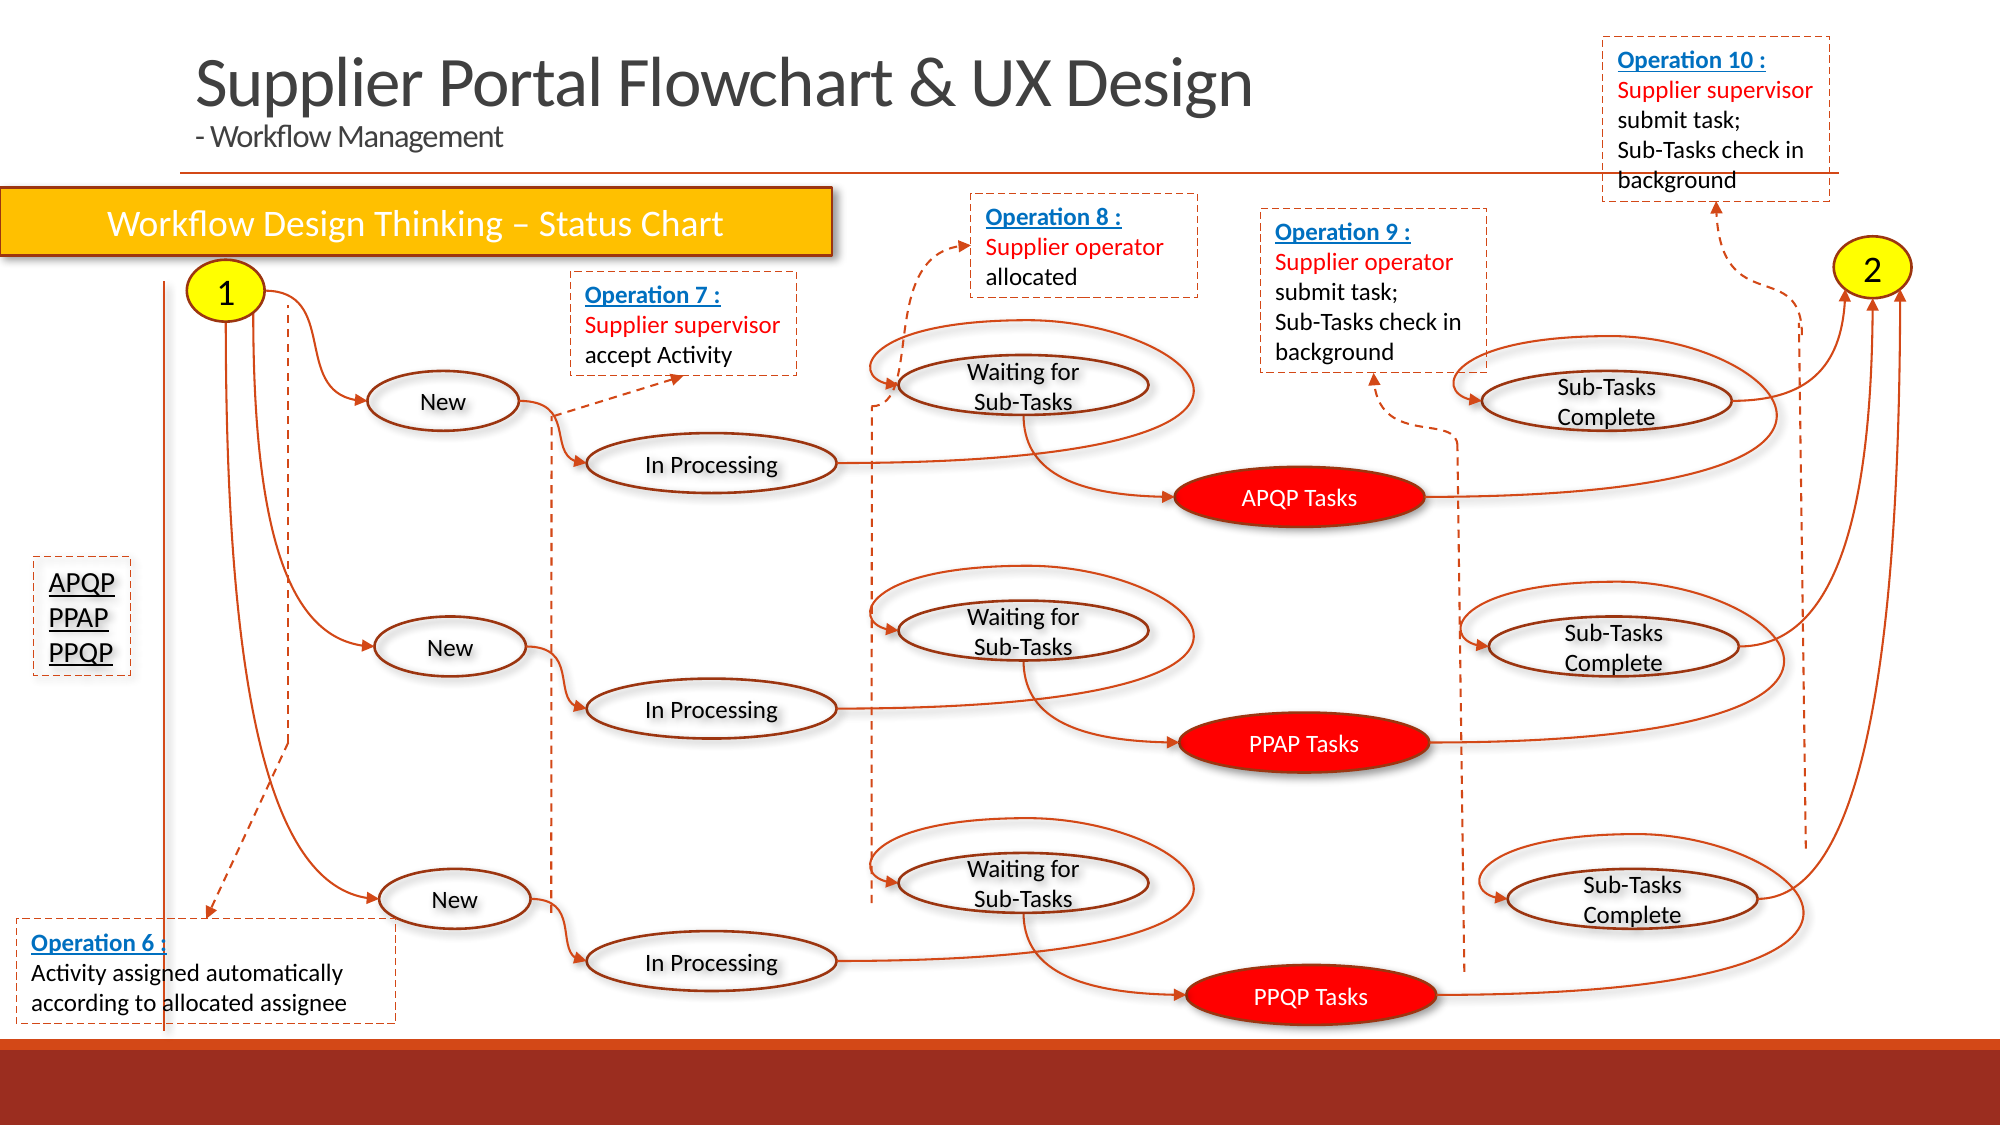

Operation 10 :
Supplier supervisor submit task;
Sub-Tasks check in background
# Supplier Portal Flowchart & UX Design - Workflow Management
Workflow Design Thinking – Status Chart
Operation 8 :
Supplier operator allocated
Operation 9 :
Supplier operator submit task;
Sub-Tasks check in background
2
1
Operation 7 :
Supplier supervisor accept Activity
Waiting for Sub-Tasks
New
Sub-Tasks Complete
In Processing
APQP Tasks
APQP
PPAP
PPQP
Waiting for Sub-Tasks
New
Sub-Tasks Complete
In Processing
PPAP Tasks
Waiting for Sub-Tasks
New
Sub-Tasks Complete
In Processing
PPQP Tasks
Operation 6 :
Activity assigned automatically according to allocated assignee